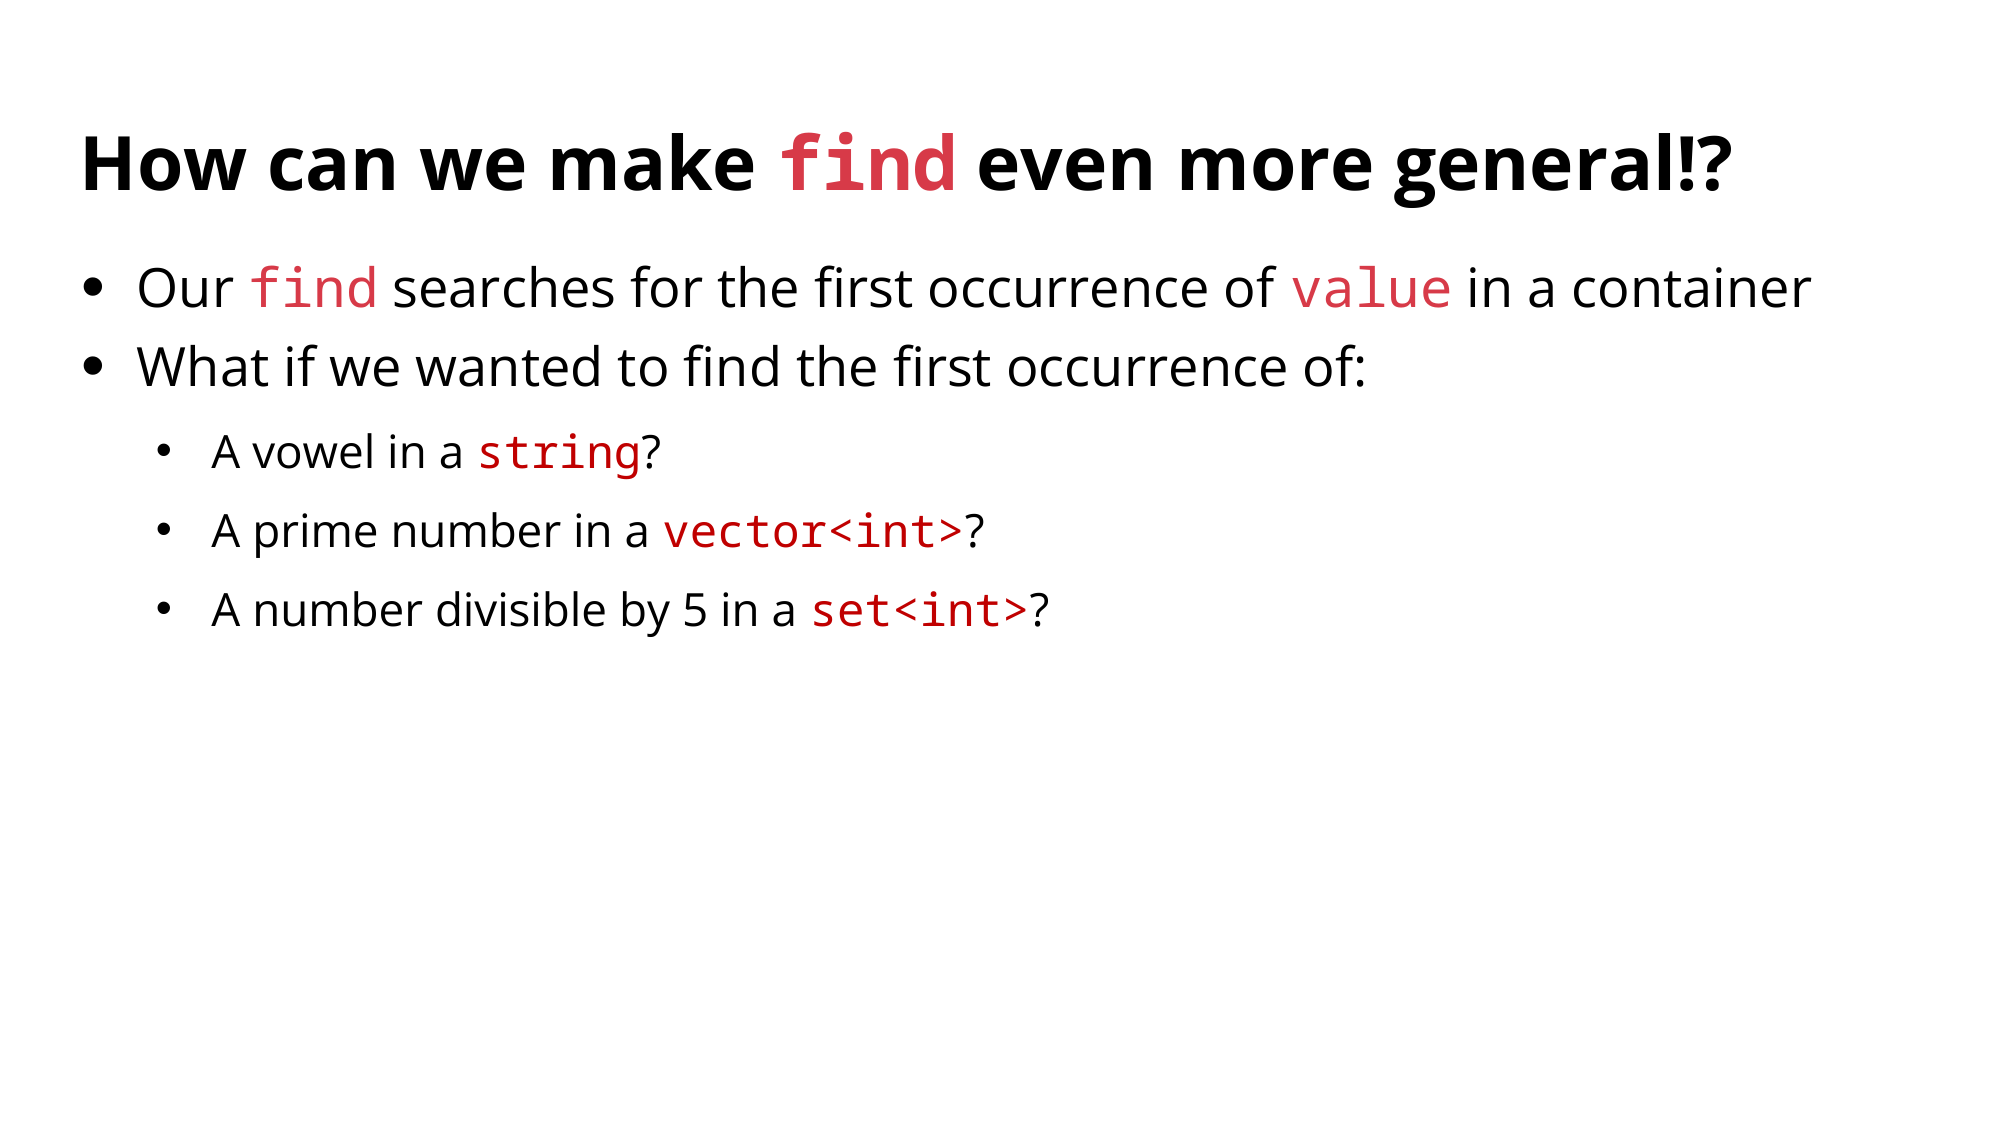

# How can we make find even more general!?
Our find searches for the first occurrence of value in a container
What if we wanted to find the first occurrence of:
A vowel in a string?
A prime number in a vector<int>?
A number divisible by 5 in a set<int>?